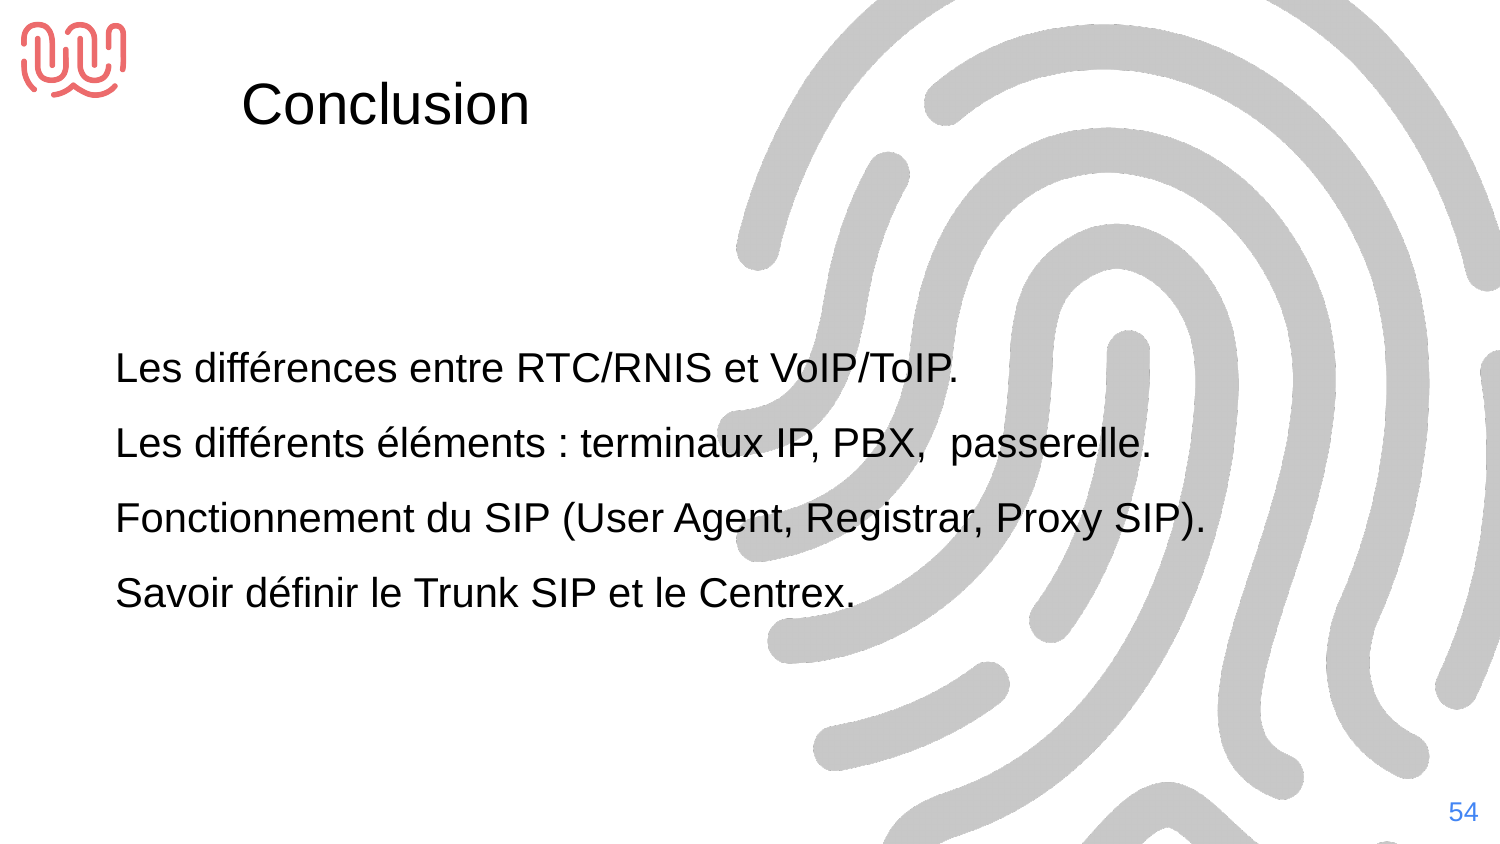

Conclusion
Les différences entre RTC/RNIS et VoIP/ToIP.
Les différents éléments : terminaux IP, PBX,  passerelle.
Fonctionnement du SIP (User Agent, Registrar, Proxy SIP).
Savoir définir le Trunk SIP et le Centrex.
54